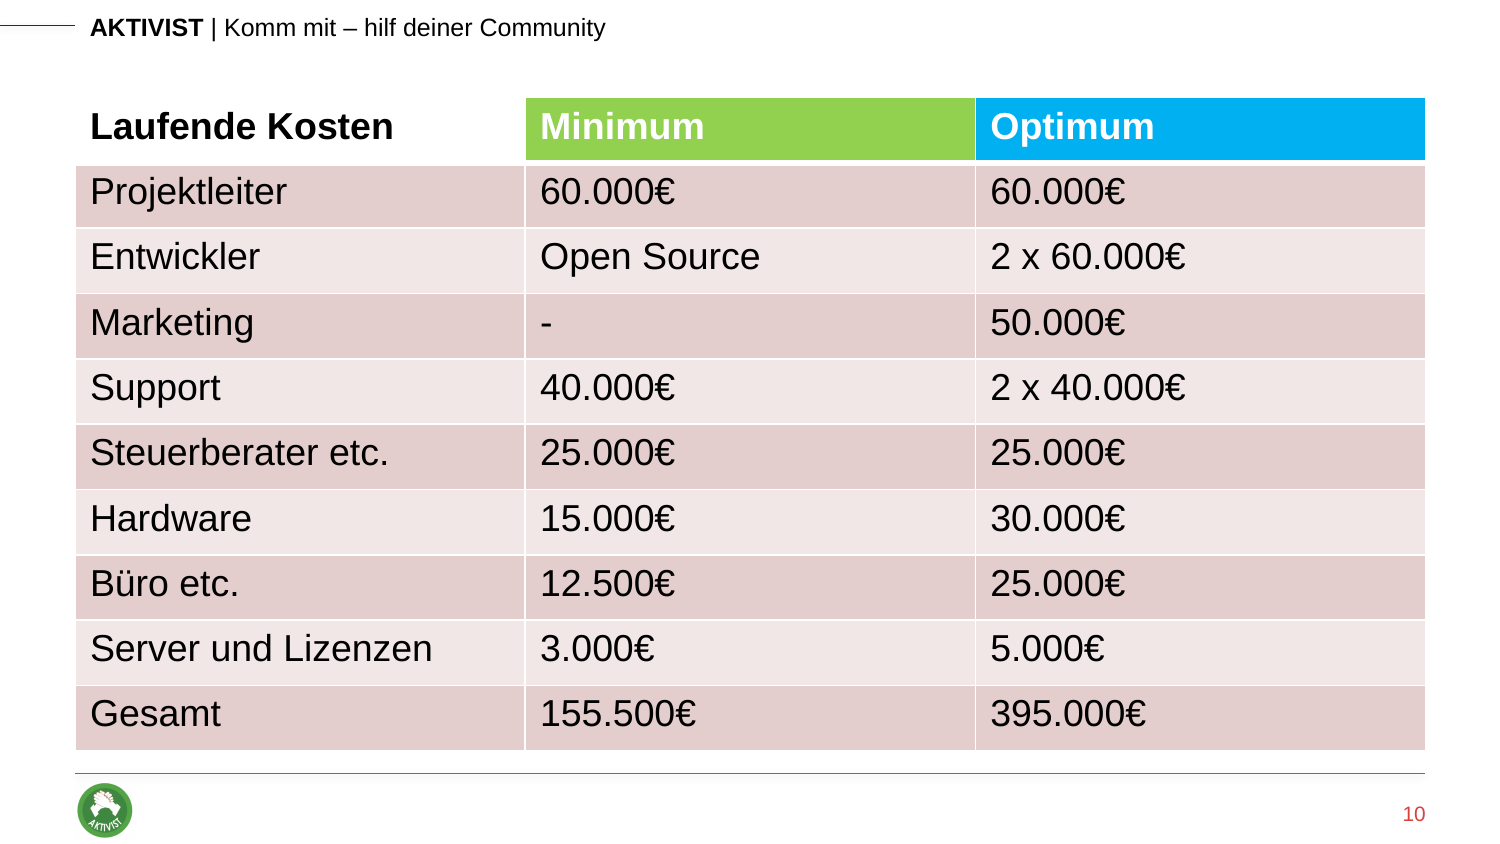

# Kosten
| Laufende Kosten | Minimum | Optimum |
| --- | --- | --- |
| Projektleiter | 60.000€ | 60.000€ |
| Entwickler | Open Source | 2 x 60.000€ |
| Marketing | - | 50.000€ |
| Support | 40.000€ | 2 x 40.000€ |
| Steuerberater etc. | 25.000€ | 25.000€ |
| Hardware | 15.000€ | 30.000€ |
| Büro etc. | 12.500€ | 25.000€ |
| Server und Lizenzen | 3.000€ | 5.000€ |
| Gesamt | 155.500€ | 395.000€ |
10